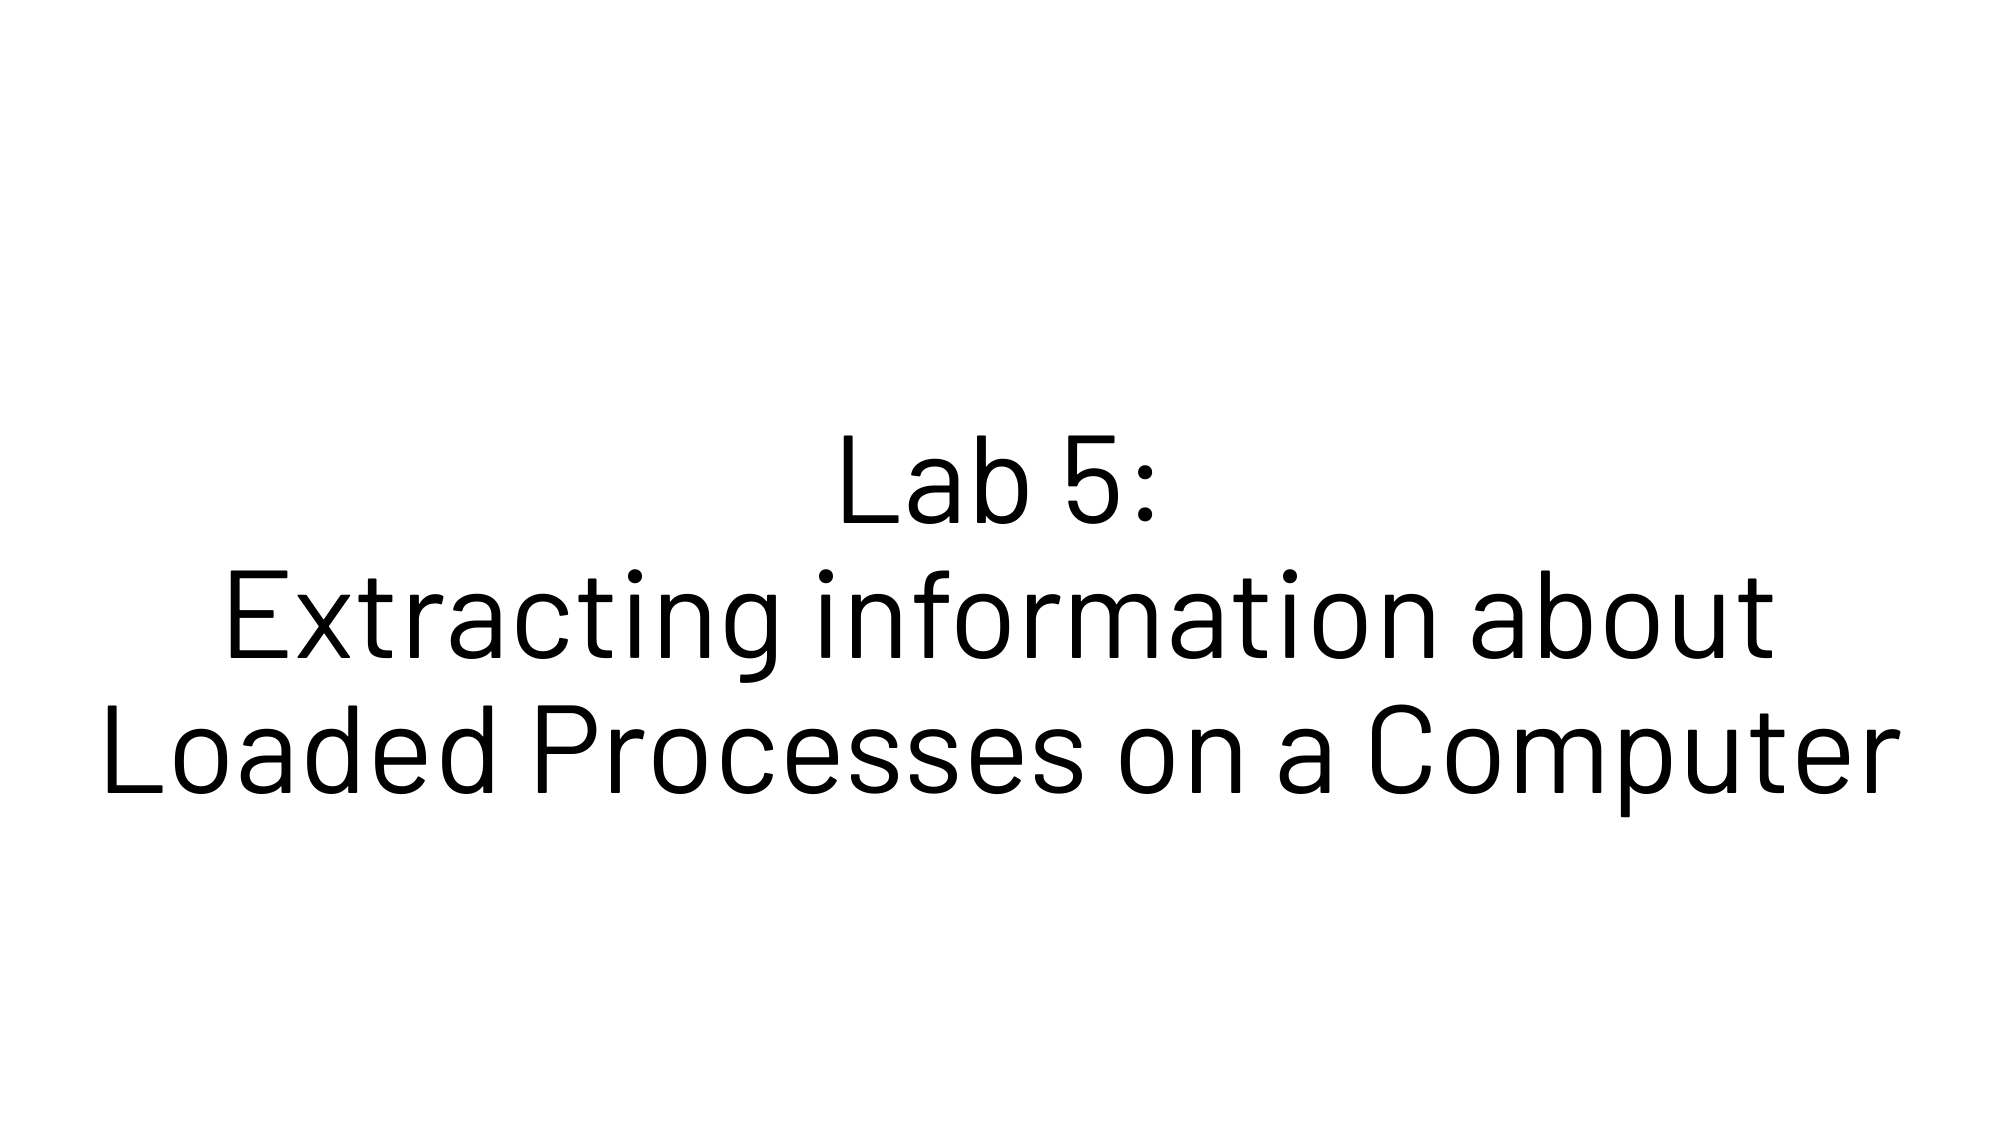

# Lab 5:
Extracting information about Loaded Processes on a Computer